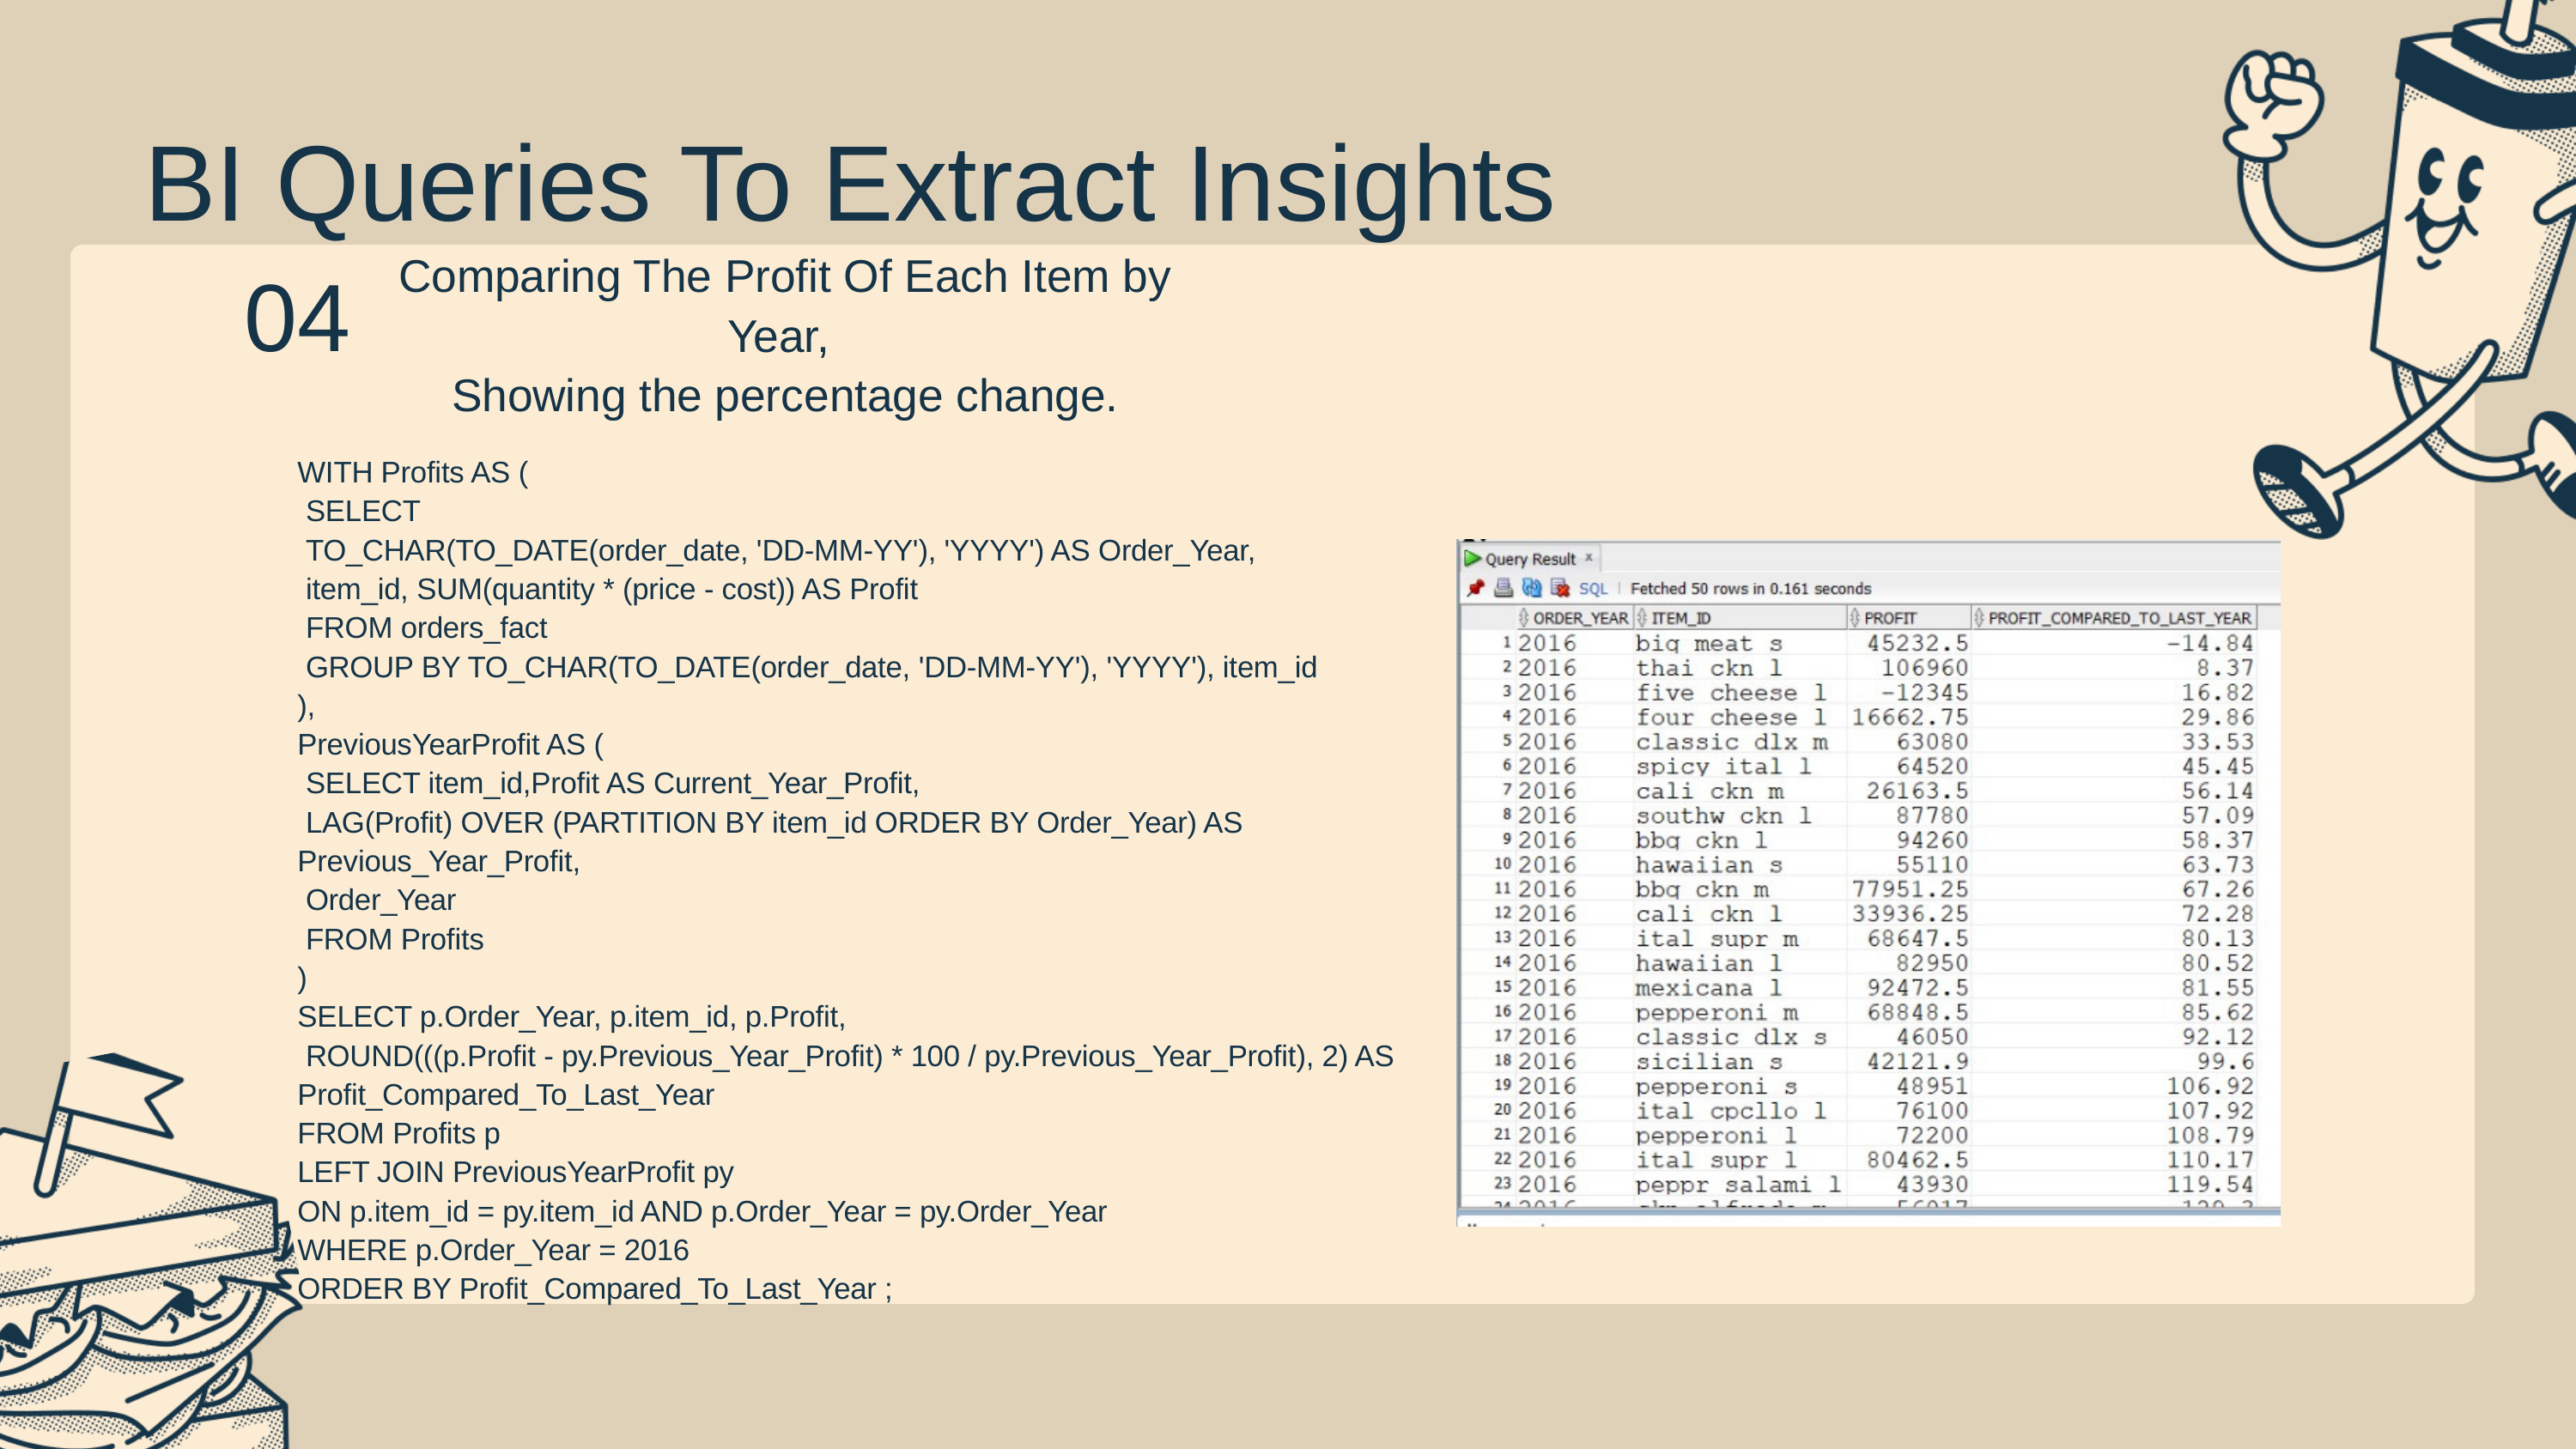

BI Queries To Extract Insights
Comparing The Profit Of Each Item by Year,
Showing the percentage change.

04
WITH Profits AS (
 SELECT
 TO_CHAR(TO_DATE(order_date, 'DD-MM-YY'), 'YYYY') AS Order_Year,
 item_id, SUM(quantity * (price - cost)) AS Profit
 FROM orders_fact
 GROUP BY TO_CHAR(TO_DATE(order_date, 'DD-MM-YY'), 'YYYY'), item_id
),
PreviousYearProfit AS (
 SELECT item_id,Profit AS Current_Year_Profit,
 LAG(Profit) OVER (PARTITION BY item_id ORDER BY Order_Year) AS Previous_Year_Profit,
 Order_Year
 FROM Profits
)
SELECT p.Order_Year, p.item_id, p.Profit,
 ROUND(((p.Profit - py.Previous_Year_Profit) * 100 / py.Previous_Year_Profit), 2) AS Profit_Compared_To_Last_Year
FROM Profits p
LEFT JOIN PreviousYearProfit py
ON p.item_id = py.item_id AND p.Order_Year = py.Order_Year
WHERE p.Order_Year = 2016
ORDER BY Profit_Compared_To_Last_Year ;